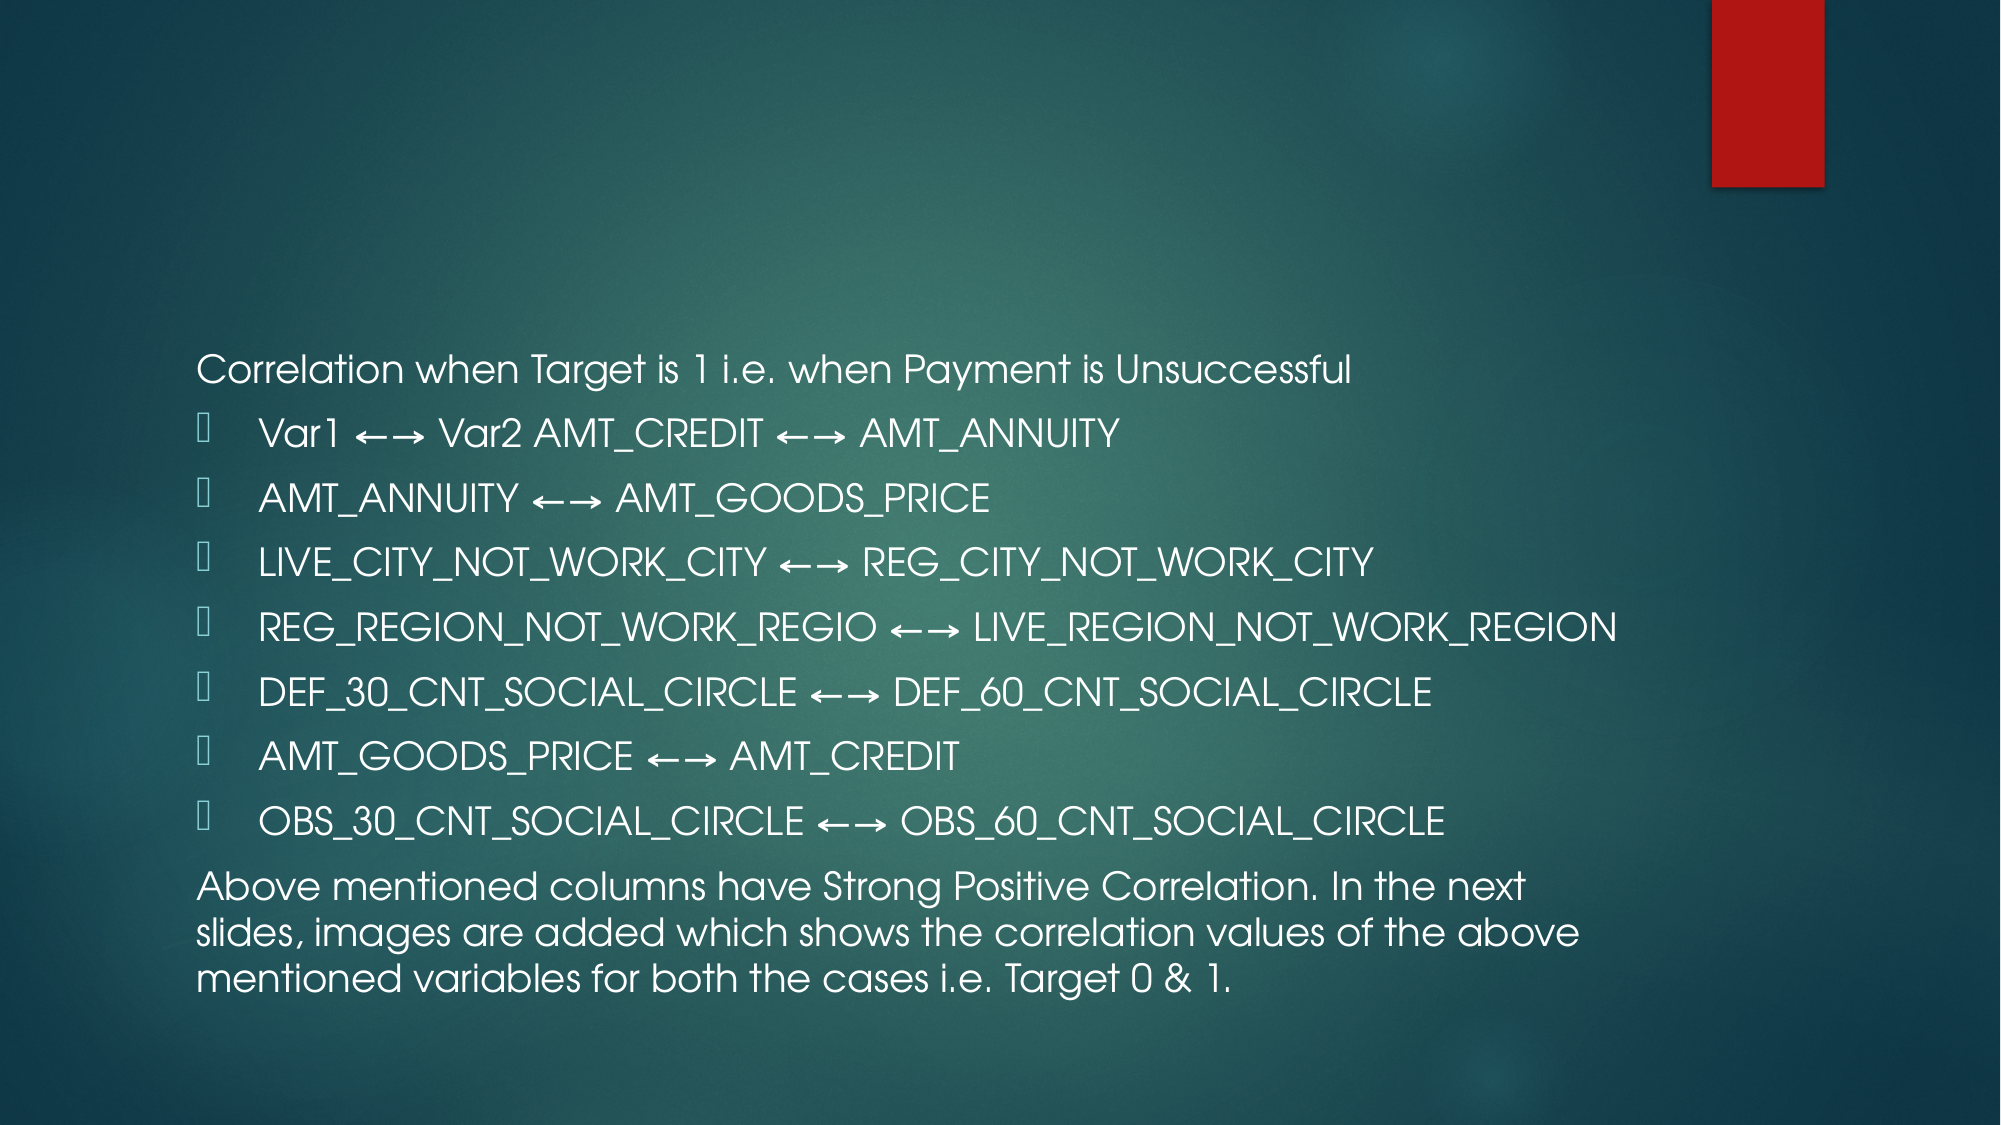

#
Correlation when Target is 1 i.e. when Payment is Unsuccessful
Var1 ←→ Var2 AMT_CREDIT ←→ AMT_ANNUITY
AMT_ANNUITY ←→ AMT_GOODS_PRICE
LIVE_CITY_NOT_WORK_CITY ←→ REG_CITY_NOT_WORK_CITY
REG_REGION_NOT_WORK_REGIO ←→ LIVE_REGION_NOT_WORK_REGION
DEF_30_CNT_SOCIAL_CIRCLE ←→ DEF_60_CNT_SOCIAL_CIRCLE
AMT_GOODS_PRICE ←→ AMT_CREDIT
OBS_30_CNT_SOCIAL_CIRCLE ←→ OBS_60_CNT_SOCIAL_CIRCLE
Above mentioned columns have Strong Positive Correlation. In the next slides, images are added which shows the correlation values of the above mentioned variables for both the cases i.e. Target 0 & 1.